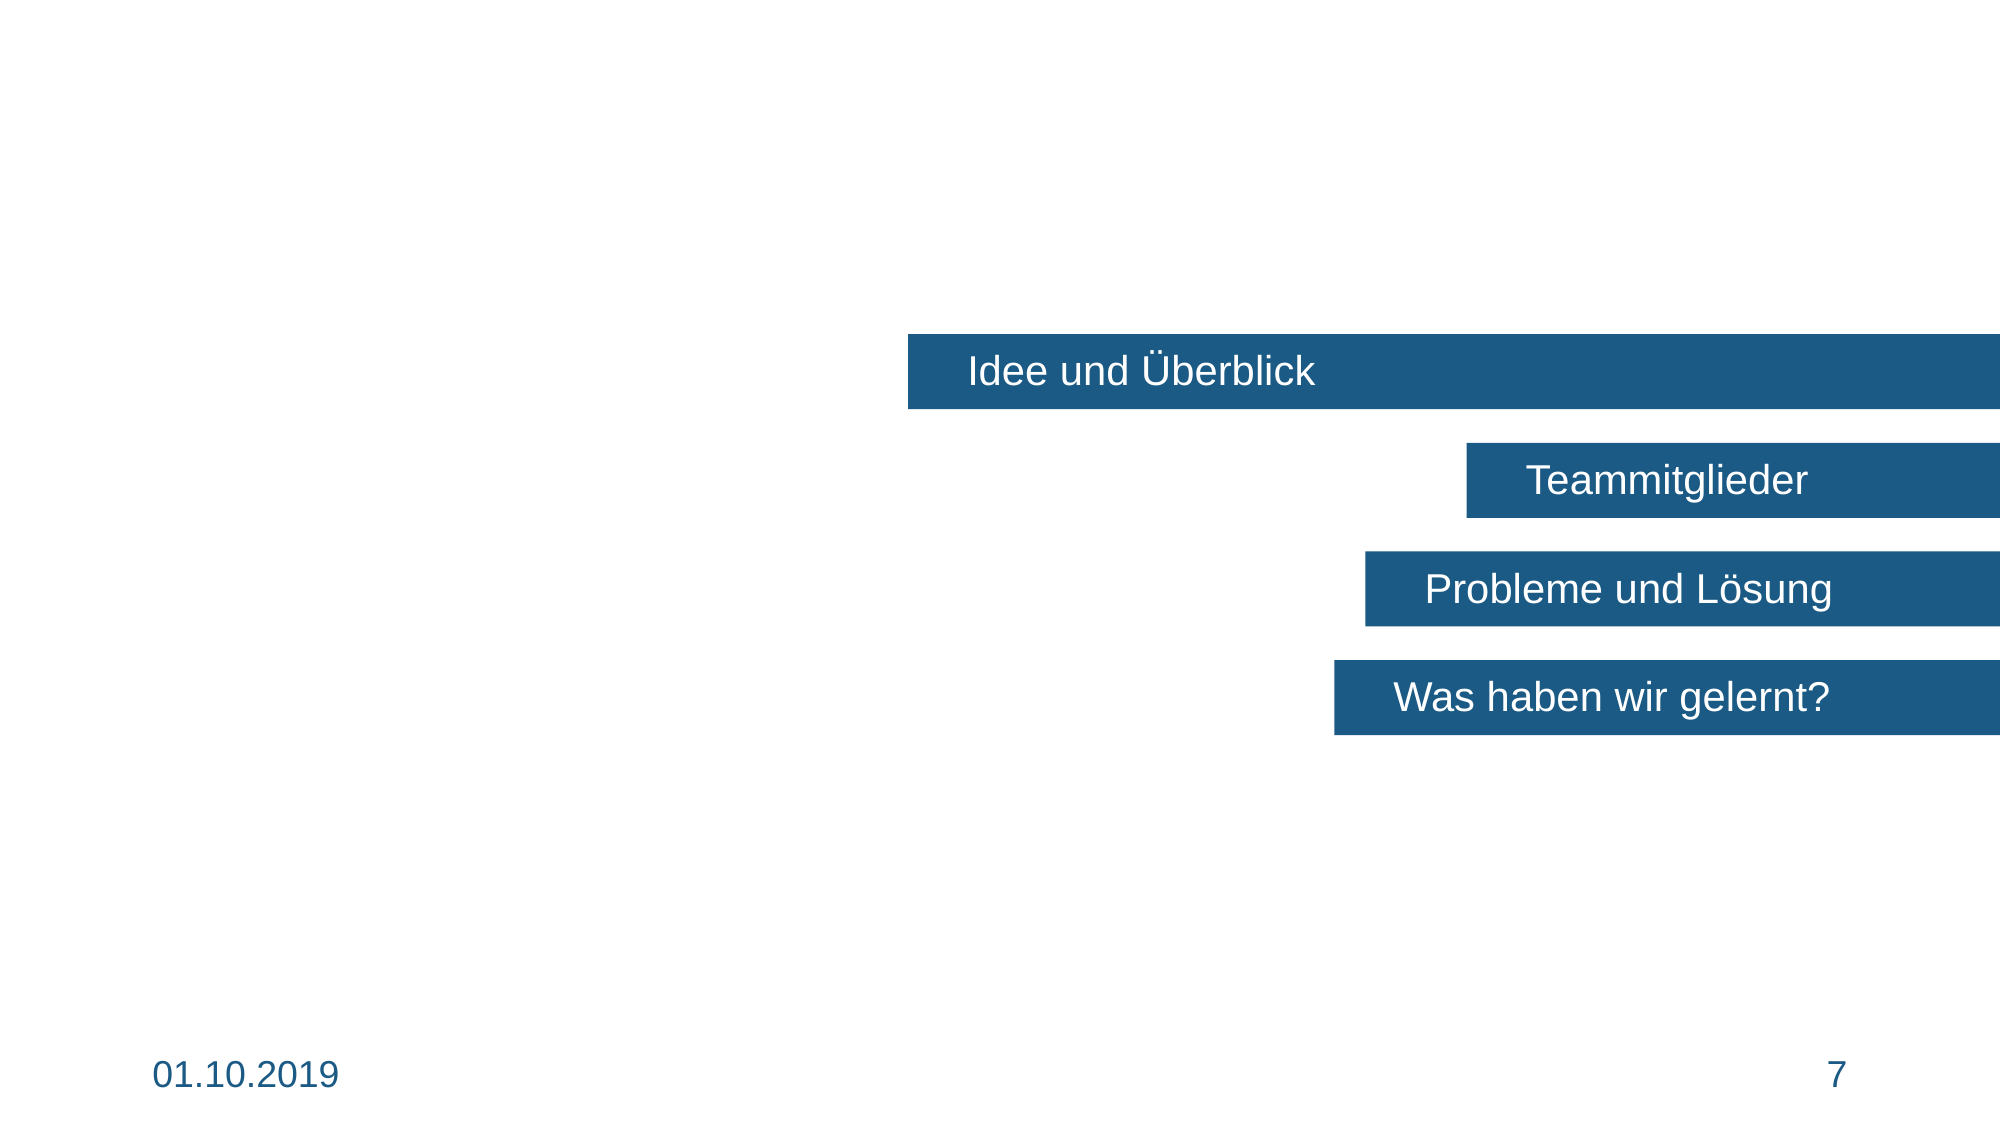

Idee und Überblick
Teammitglieder
Probleme und Lösung
Was haben wir gelernt?
01.10.2019
7